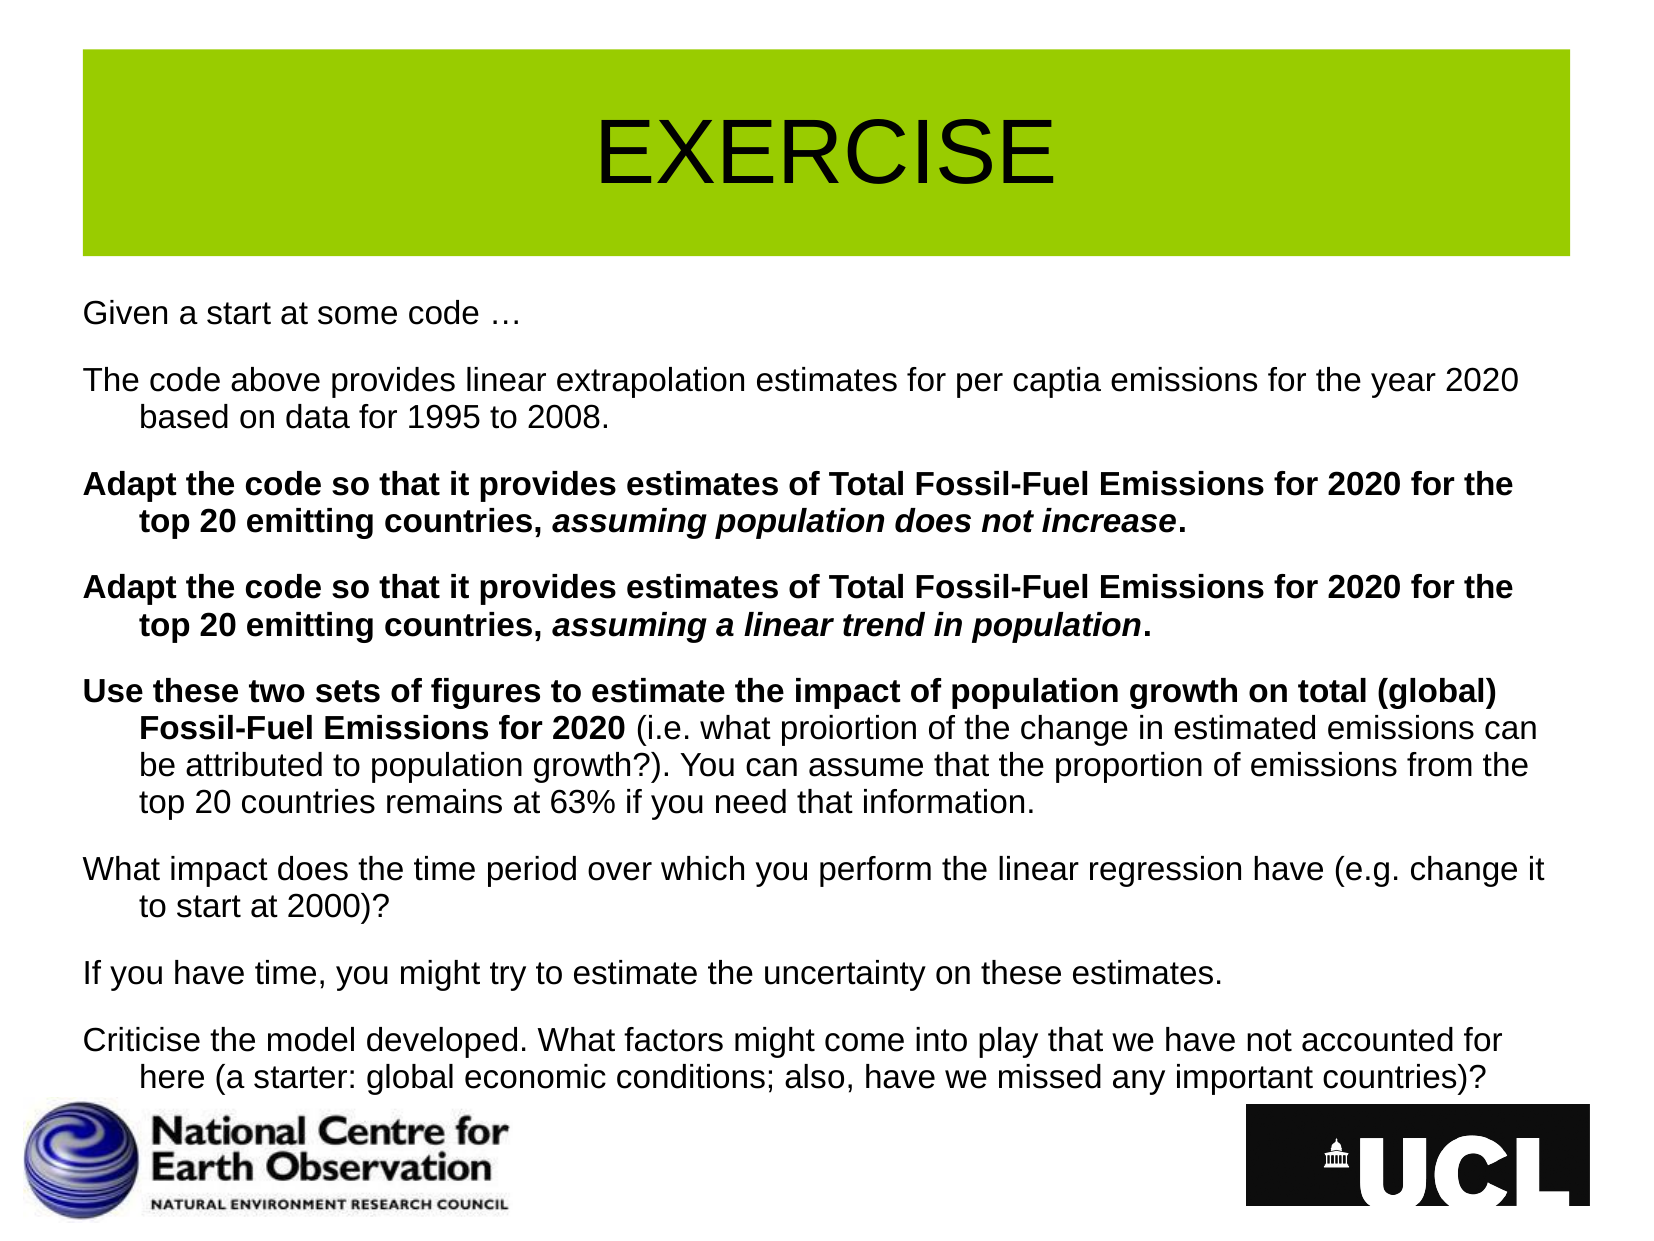

# EXERCISE
Given a start at some code …
The code above provides linear extrapolation estimates for per captia emissions for the year 2020 based on data for 1995 to 2008.
Adapt the code so that it provides estimates of Total Fossil-Fuel Emissions for 2020 for the top 20 emitting countries, assuming population does not increase.
Adapt the code so that it provides estimates of Total Fossil-Fuel Emissions for 2020 for the top 20 emitting countries, assuming a linear trend in population.
Use these two sets of figures to estimate the impact of population growth on total (global) Fossil-Fuel Emissions for 2020 (i.e. what proiortion of the change in estimated emissions can be attributed to population growth?). You can assume that the proportion of emissions from the top 20 countries remains at 63% if you need that information.
What impact does the time period over which you perform the linear regression have (e.g. change it to start at 2000)?
If you have time, you might try to estimate the uncertainty on these estimates.
Criticise the model developed. What factors might come into play that we have not accounted for here (a starter: global economic conditions; also, have we missed any important countries)?